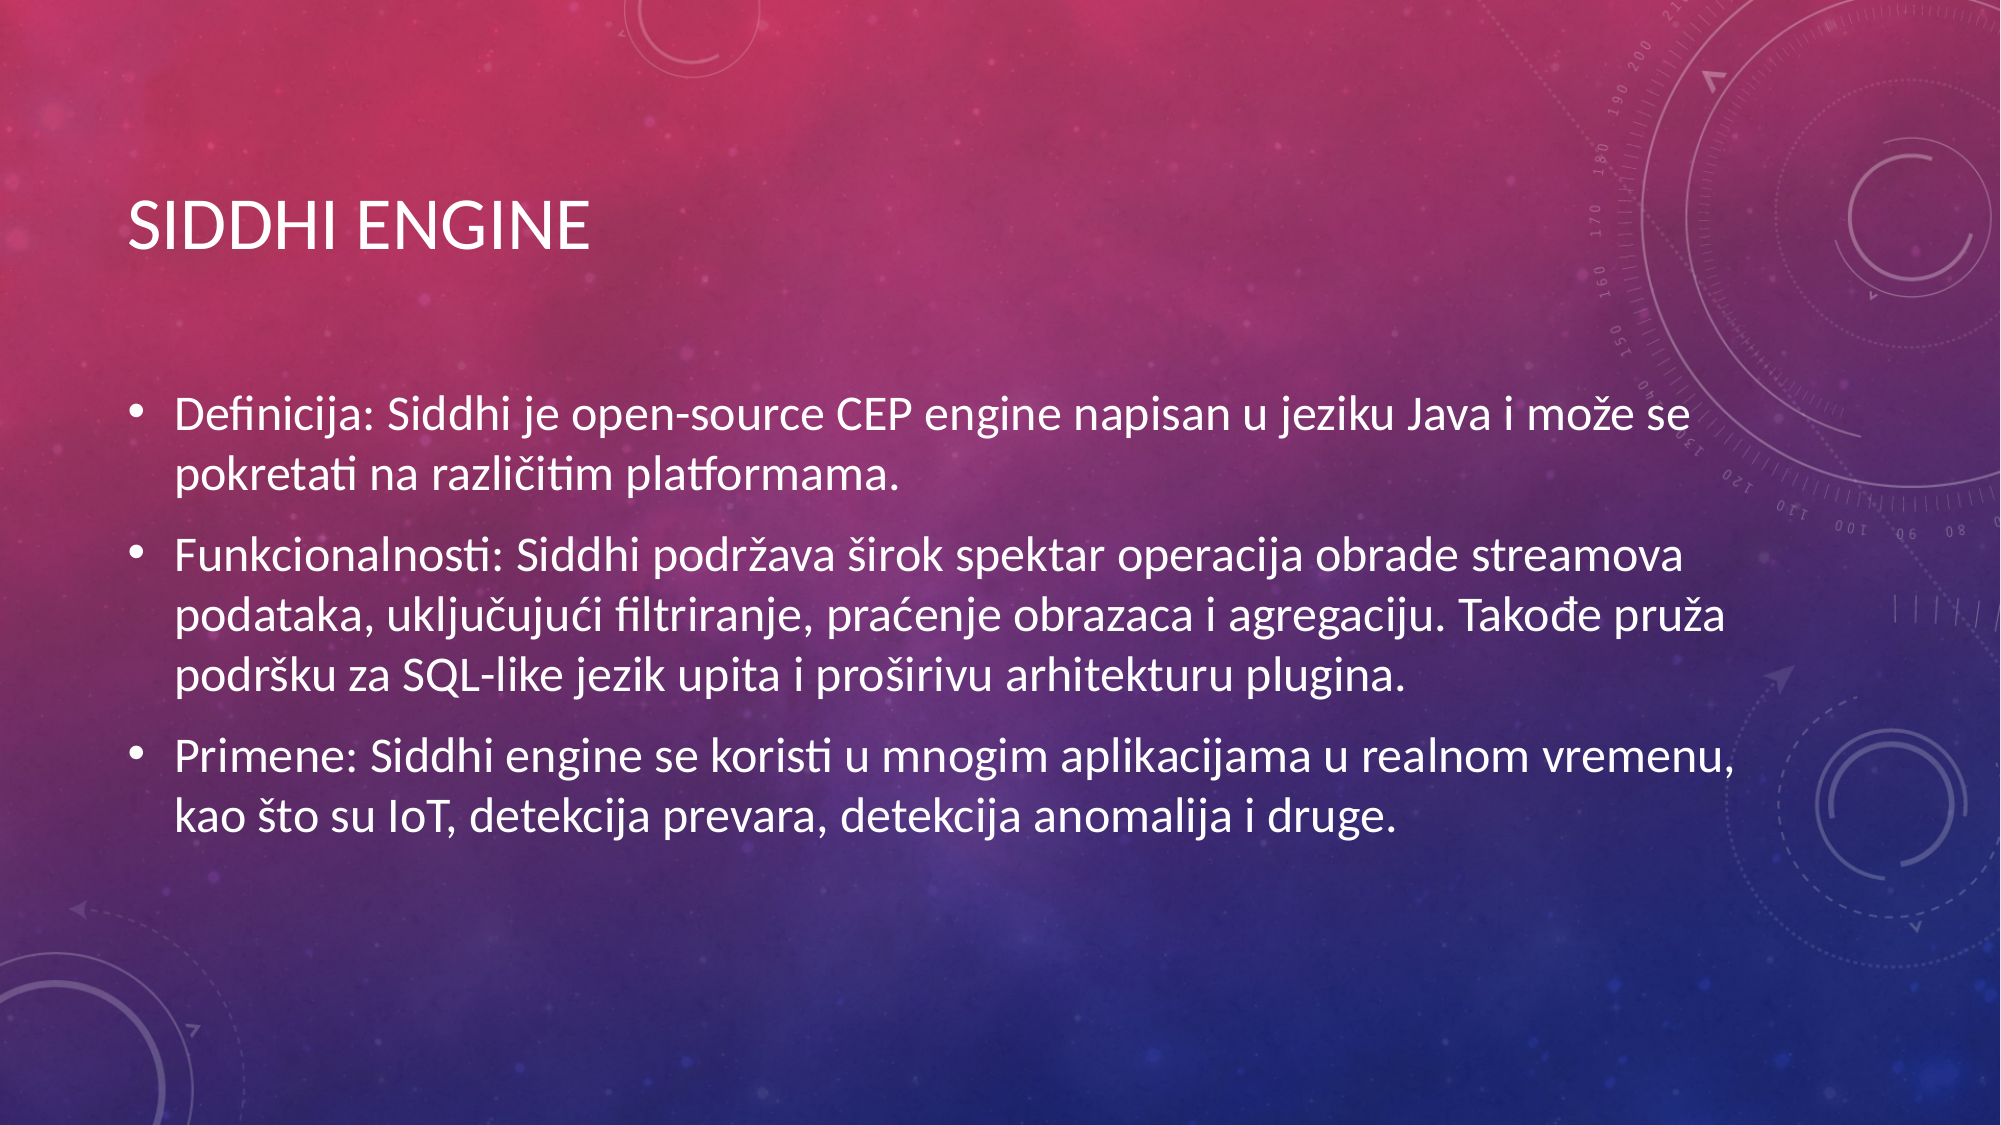

# SIDDHI ENGINE
Definicija: Siddhi je open-source CEP engine napisan u jeziku Java i može se pokretati na različitim platformama.
Funkcionalnosti: Siddhi podržava širok spektar operacija obrade streamova podataka, uključujući filtriranje, praćenje obrazaca i agregaciju. Takođe pruža podršku za SQL-like jezik upita i proširivu arhitekturu plugina.
Primene: Siddhi engine se koristi u mnogim aplikacijama u realnom vremenu, kao što su IoT, detekcija prevara, detekcija anomalija i druge.